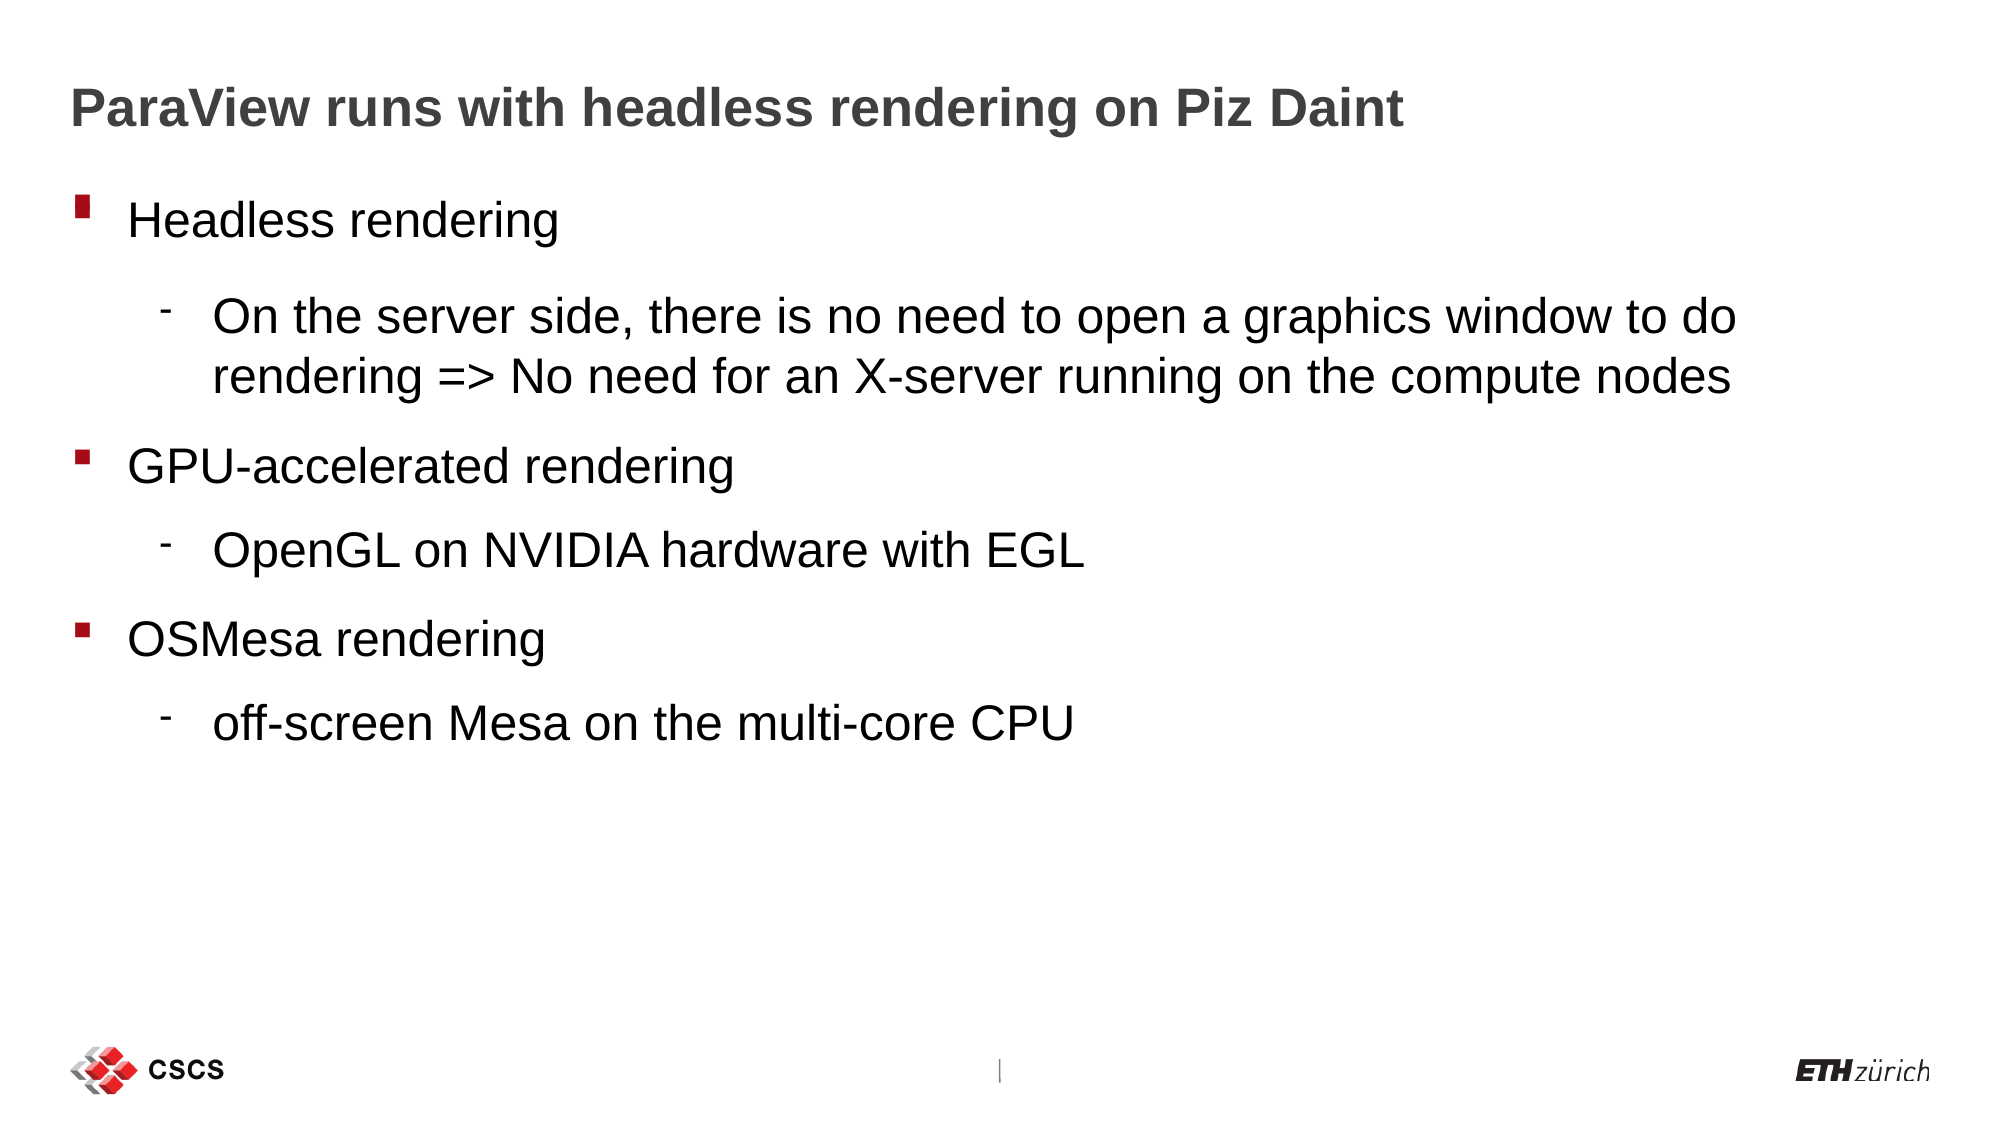

ParaView runs with headless rendering on Piz Daint

Headless rendering
On the server side, there is no need to open a graphics window to do rendering => No need for an X-server running on the compute nodes
GPU-accelerated rendering
OpenGL on NVIDIA hardware with EGL
OSMesa rendering
off-screen Mesa on the multi-core CPU